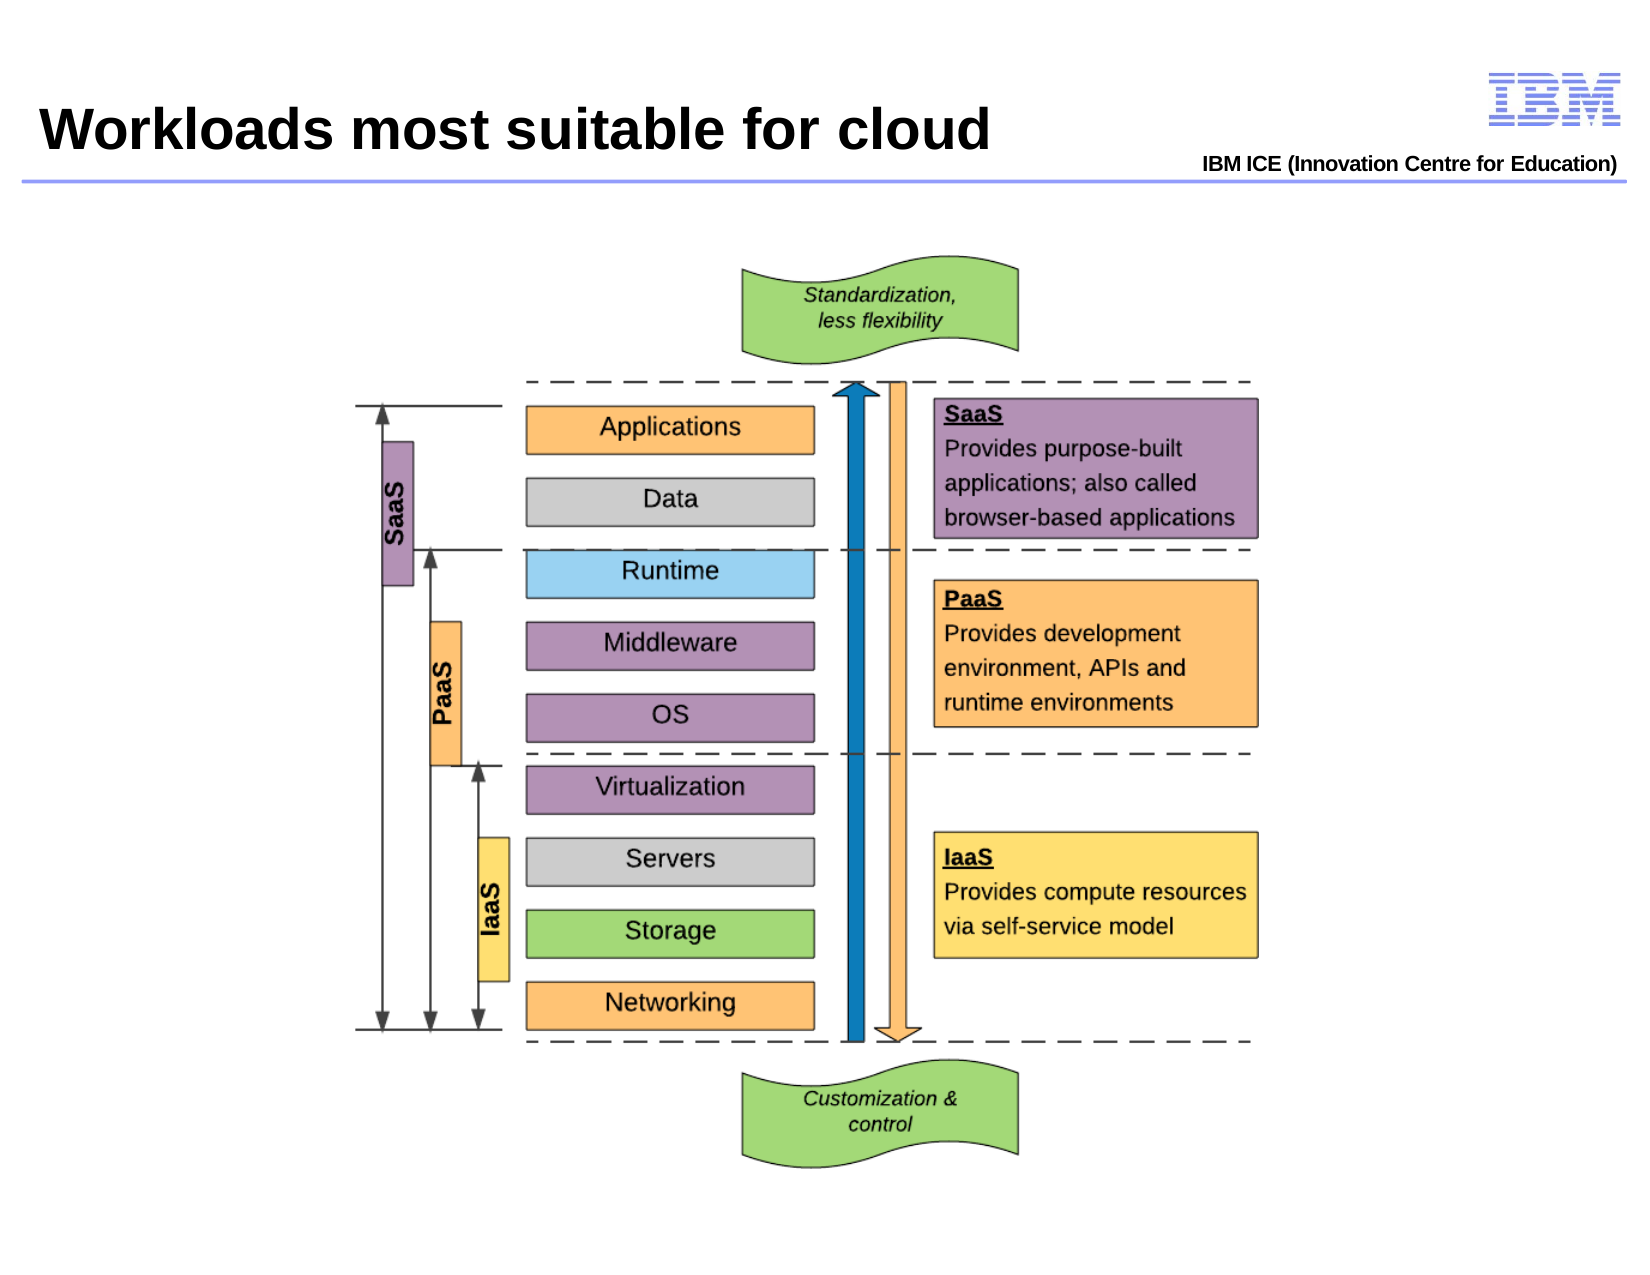

# Workloads most suitable for cloud
IBM ICE (Innovation Centre for Education)